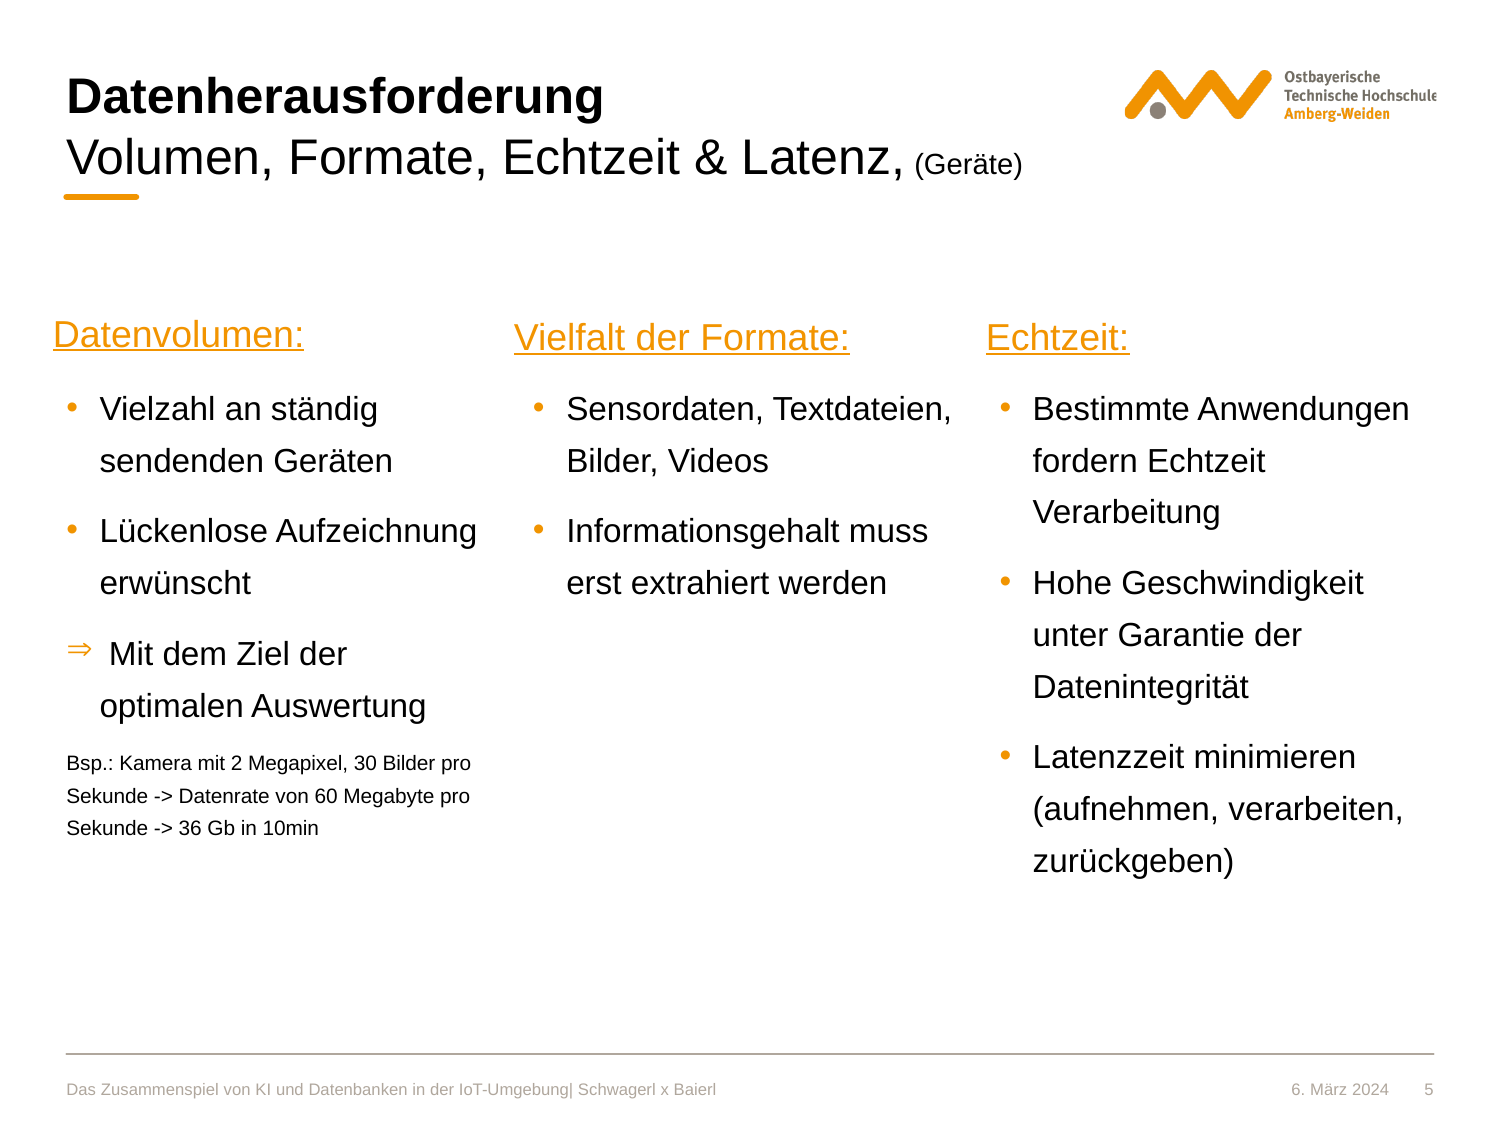

# Datenherausforderung

Volumen, Formate, Echtzeit & Latenz, (Geräte)
Datenvolumen:
Vielfalt der Formate:
Echtzeit:
Vielzahl an ständig sendenden Geräten
Lückenlose Aufzeichnung erwünscht
 Mit dem Ziel der optimalen Auswertung
Bsp.: Kamera mit 2 Megapixel, 30 Bilder pro Sekunde -> Datenrate von 60 Megabyte pro Sekunde -> 36 Gb in 10min

Sensordaten, Textdateien, Bilder, Videos
Informationsgehalt muss erst extrahiert werden
Bestimmte Anwendungen fordern Echtzeit Verarbeitung
Hohe Geschwindigkeit unter Garantie der Datenintegrität
Latenzzeit minimieren (aufnehmen, verarbeiten, zurückgeben)

Das Zusammenspiel von KI und Datenbanken in der IoT-Umgebung| Schwagerl x Baierl
6. März 2024
5